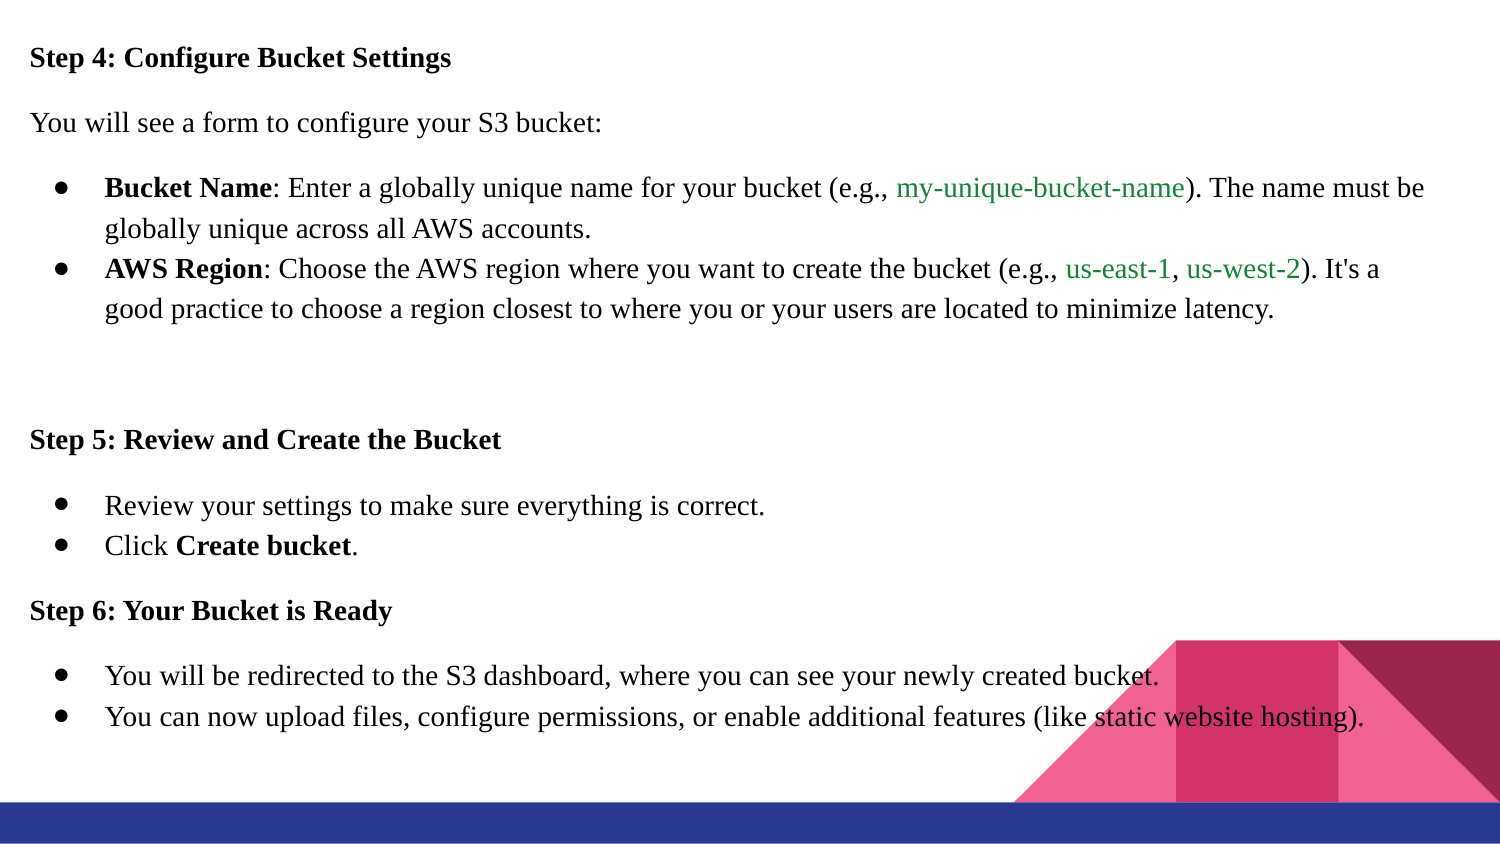

Step 4: Configure Bucket Settings
You will see a form to configure your S3 bucket:
Bucket Name: Enter a globally unique name for your bucket (e.g., my-unique-bucket-name). The name must be globally unique across all AWS accounts.
AWS Region: Choose the AWS region where you want to create the bucket (e.g., us-east-1, us-west-2). It's a good practice to choose a region closest to where you or your users are located to minimize latency.

Step 5: Review and Create the Bucket
Review your settings to make sure everything is correct.
Click Create bucket.
Step 6: Your Bucket is Ready
You will be redirected to the S3 dashboard, where you can see your newly created bucket.
You can now upload files, configure permissions, or enable additional features (like static website hosting).